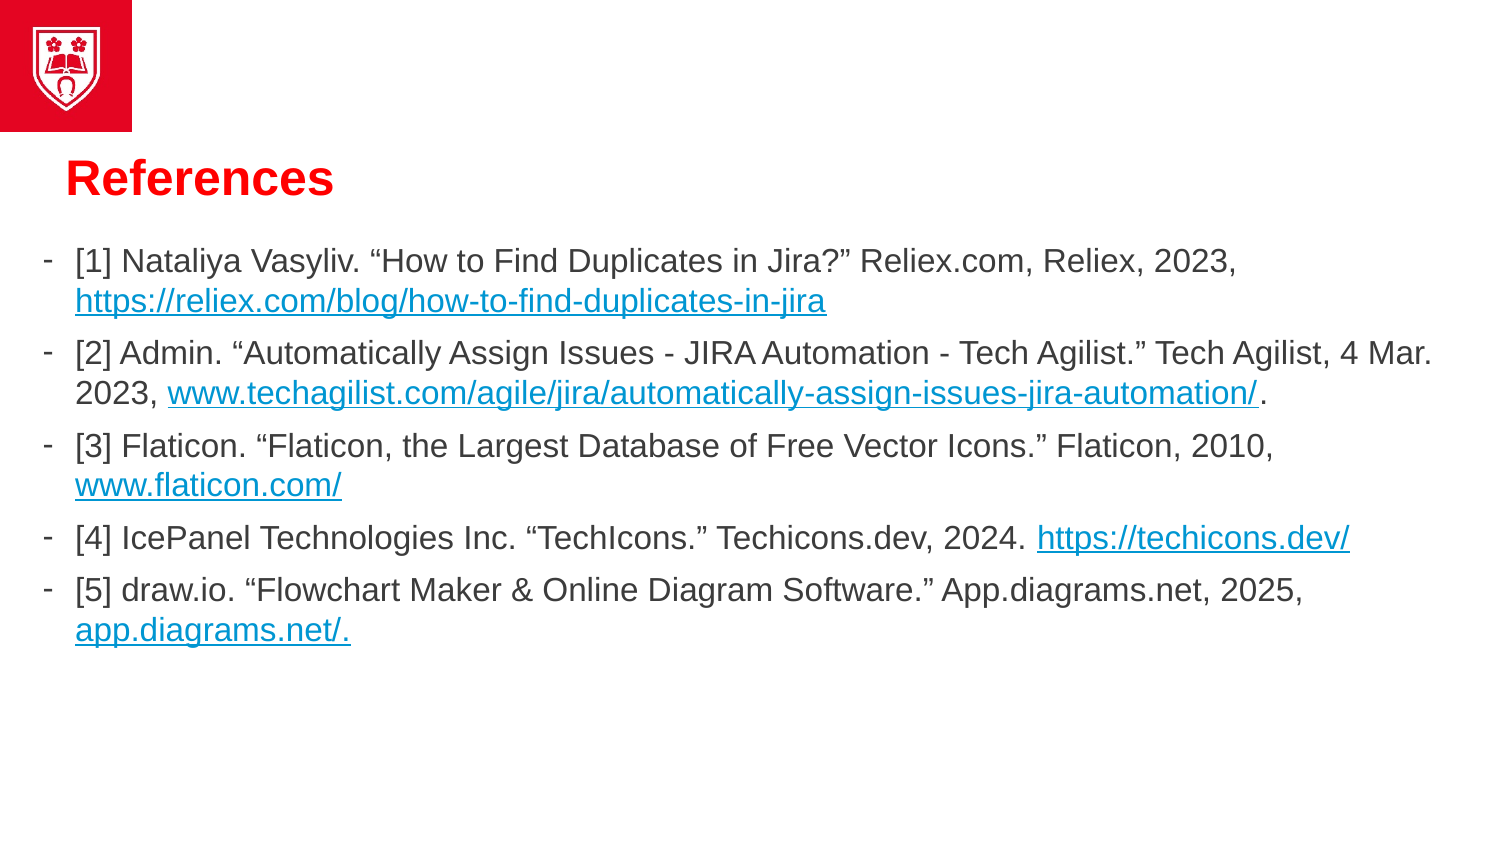

# References
[1] Nataliya Vasyliv. “How to Find Duplicates in Jira?” Reliex.com, Reliex, 2023, https://reliex.com/blog/how-to-find-duplicates-in-jira
[2] Admin. “Automatically Assign Issues - JIRA Automation - Tech Agilist.” Tech Agilist, 4 Mar. 2023, www.techagilist.com/agile/jira/automatically-assign-issues-jira-automation/.
[3] Flaticon. “Flaticon, the Largest Database of Free Vector Icons.” Flaticon, 2010, www.flaticon.com/
[4] IcePanel Technologies Inc. “TechIcons.” Techicons.dev, 2024. https://techicons.dev/
[5] draw.io. “Flowchart Maker & Online Diagram Software.” App.diagrams.net, 2025, app.diagrams.net/.